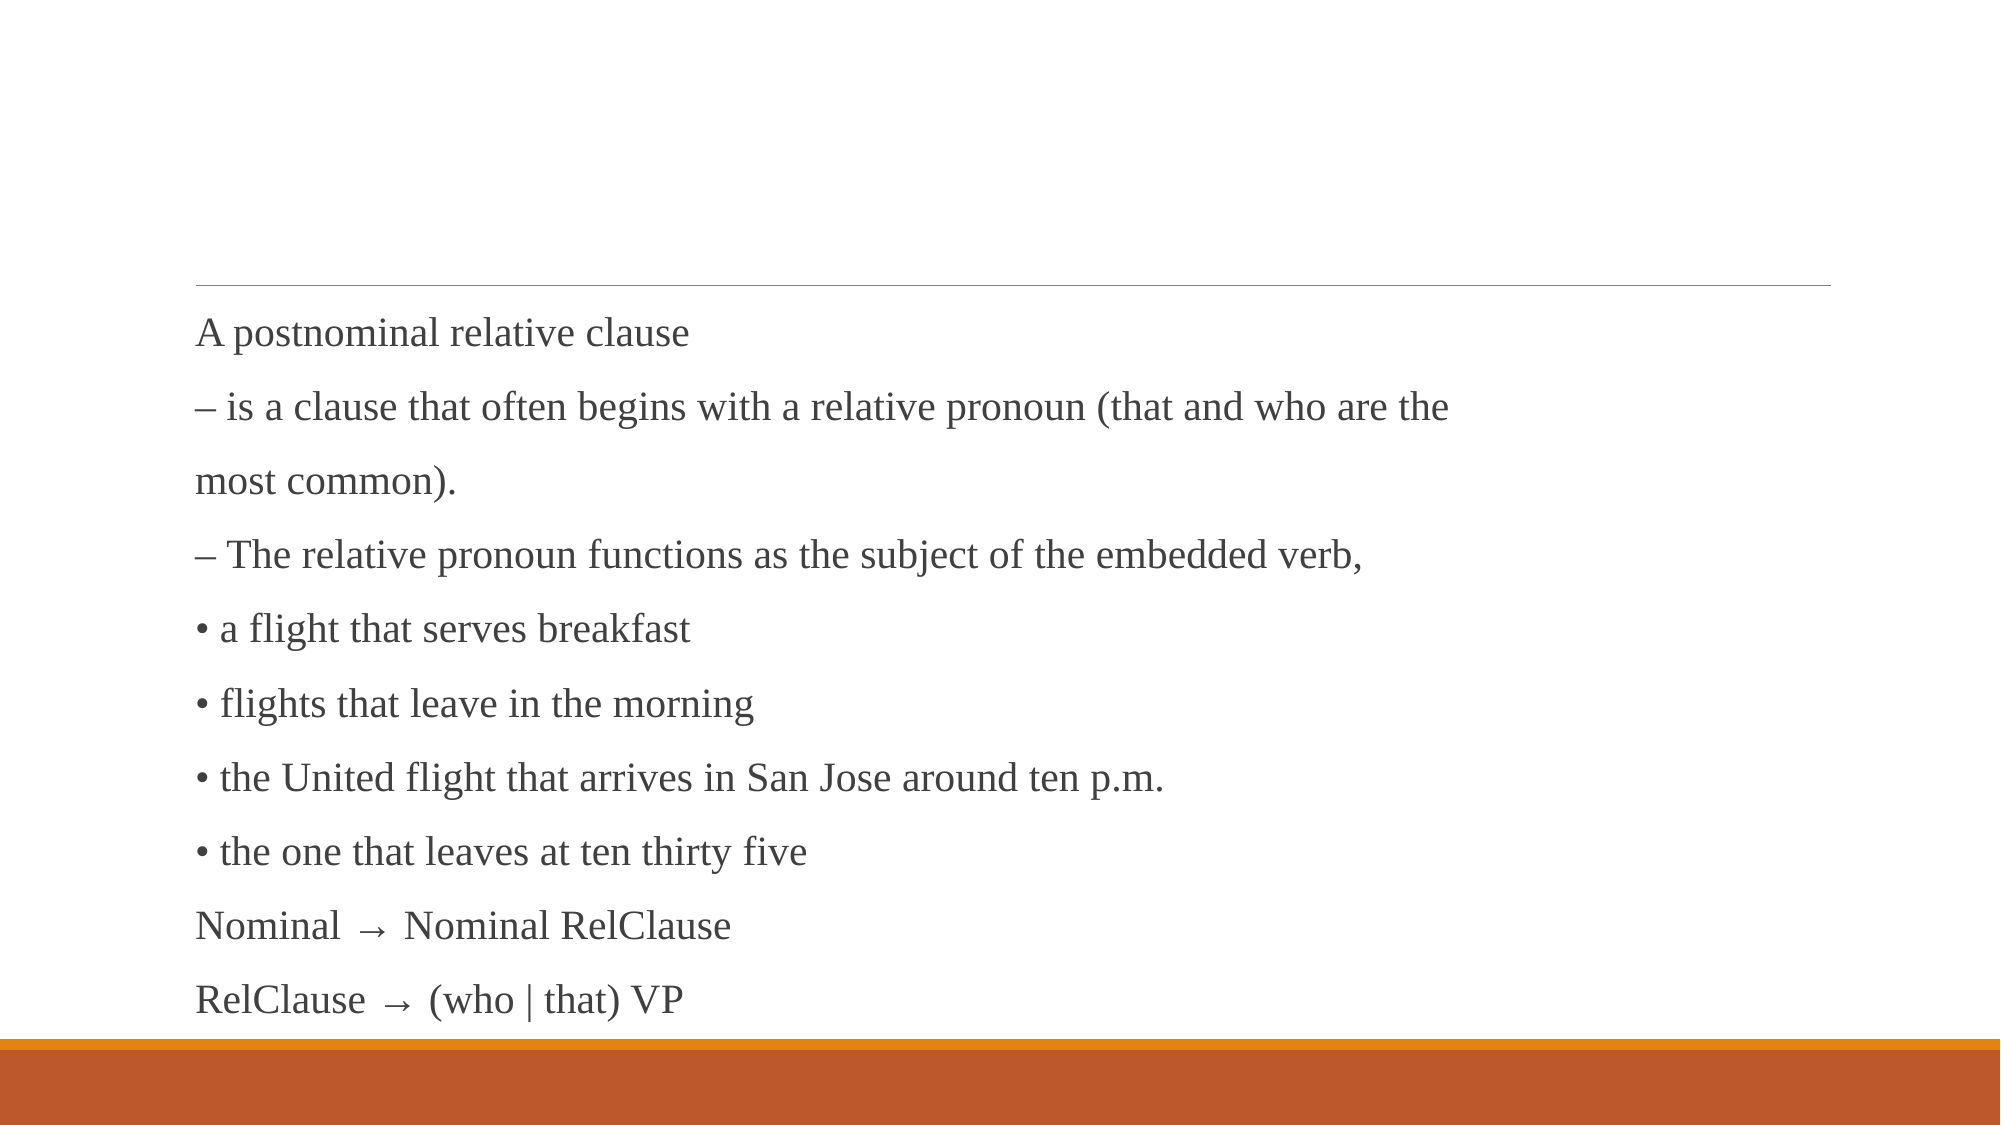

#
A postnominal relative clause
– is a clause that often begins with a relative pronoun (that and who are the
most common).
– The relative pronoun functions as the subject of the embedded verb,
• a flight that serves breakfast
• flights that leave in the morning
• the United flight that arrives in San Jose around ten p.m.
• the one that leaves at ten thirty five
Nominal → Nominal RelClause
RelClause → (who | that) VP